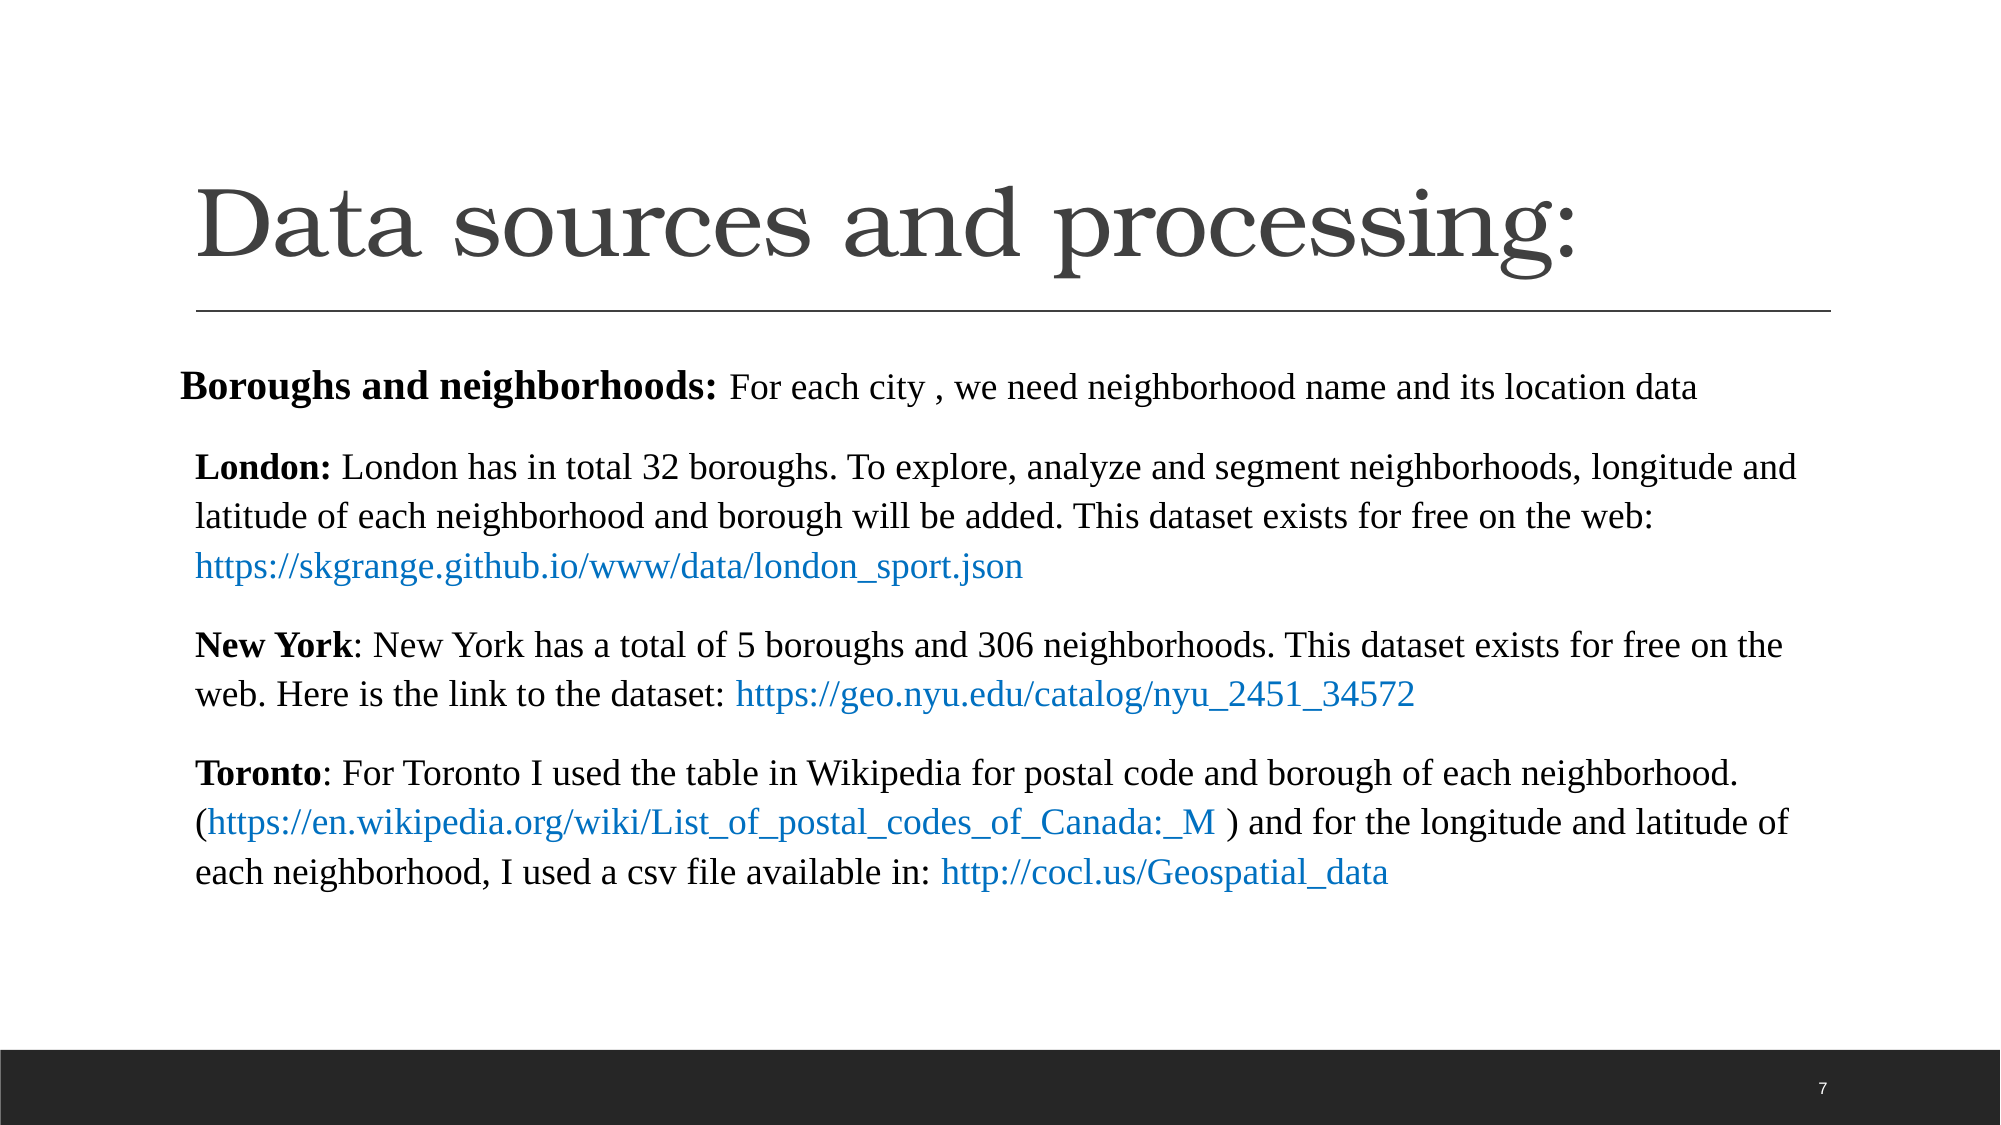

# Data sources and processing:
Boroughs and neighborhoods: For each city , we need neighborhood name and its location data
London: London has in total 32 boroughs. To explore, analyze and segment neighborhoods, longitude and latitude of each neighborhood and borough will be added. This dataset exists for free on the web: https://skgrange.github.io/www/data/london_sport.json
New York: New York has a total of 5 boroughs and 306 neighborhoods. This dataset exists for free on the web. Here is the link to the dataset: https://geo.nyu.edu/catalog/nyu_2451_34572
Toronto: For Toronto I used the table in Wikipedia for postal code and borough of each neighborhood. (https://en.wikipedia.org/wiki/List_of_postal_codes_of_Canada:_M ) and for the longitude and latitude of each neighborhood, I used a csv file available in: http://cocl.us/Geospatial_data
7